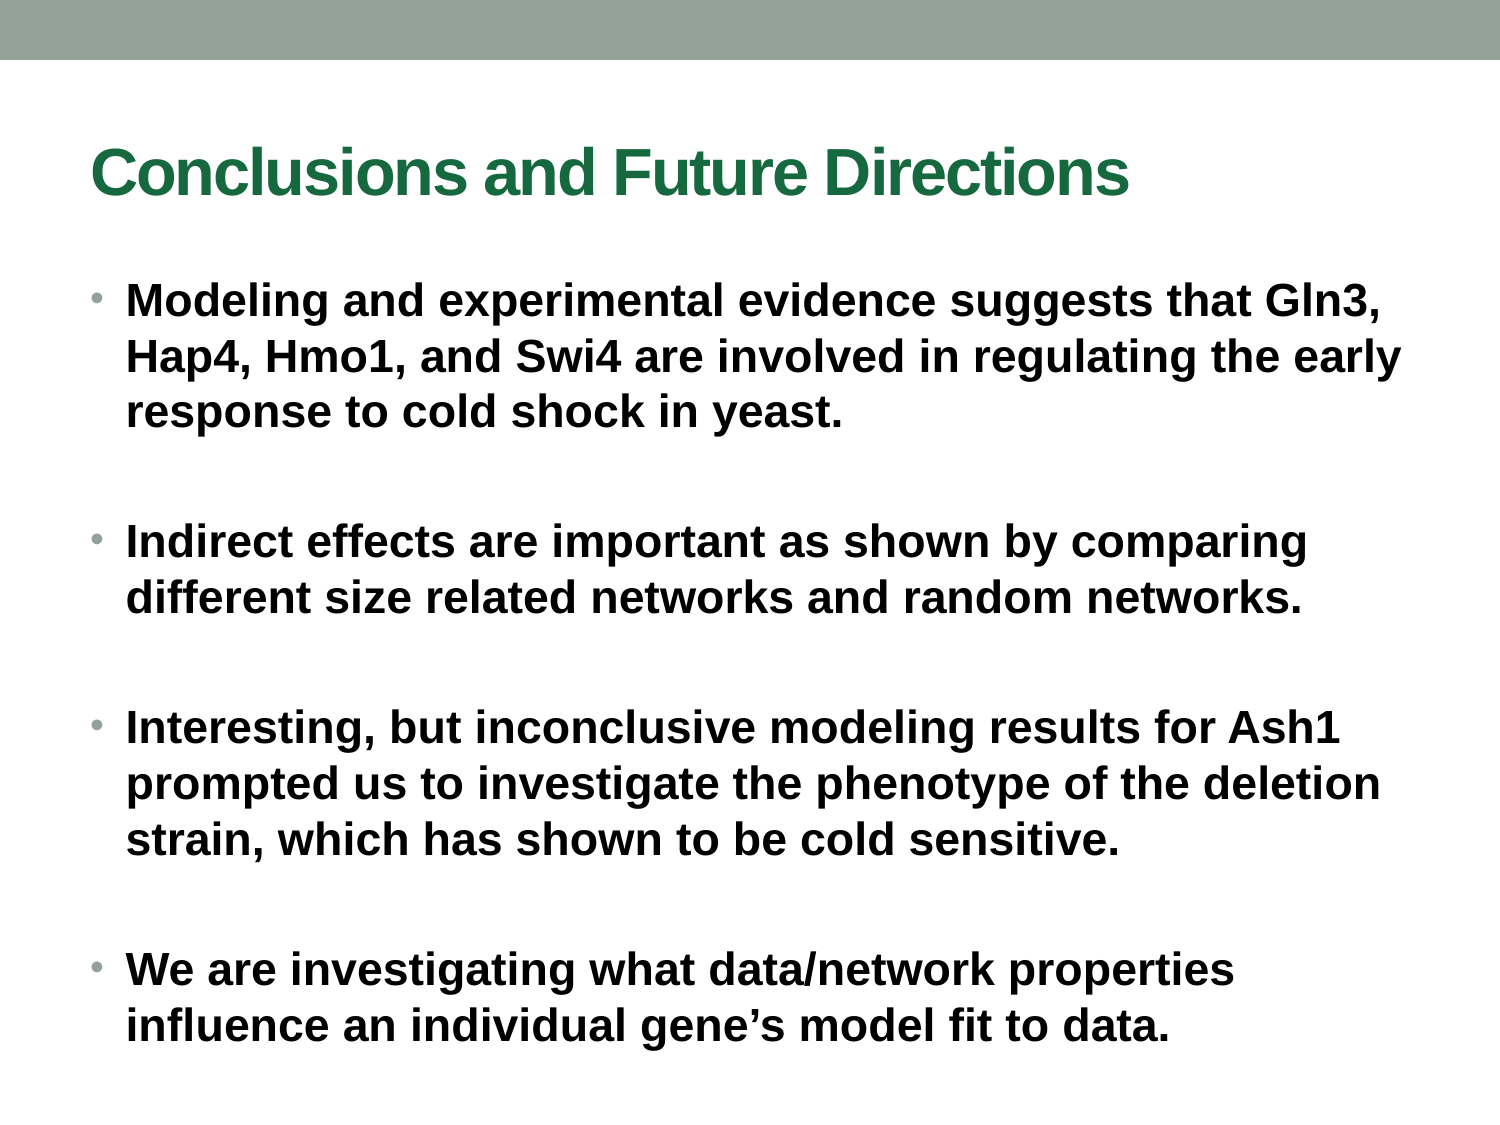

# Conclusions and Future Directions
Modeling and experimental evidence suggests that Gln3, Hap4, Hmo1, and Swi4 are involved in regulating the early response to cold shock in yeast.

Indirect effects are important as shown by comparing different size related networks and random networks.

Interesting, but inconclusive modeling results for Ash1 prompted us to investigate the phenotype of the deletion strain, which has shown to be cold sensitive.

We are investigating what data/network properties influence an individual gene’s model fit to data.